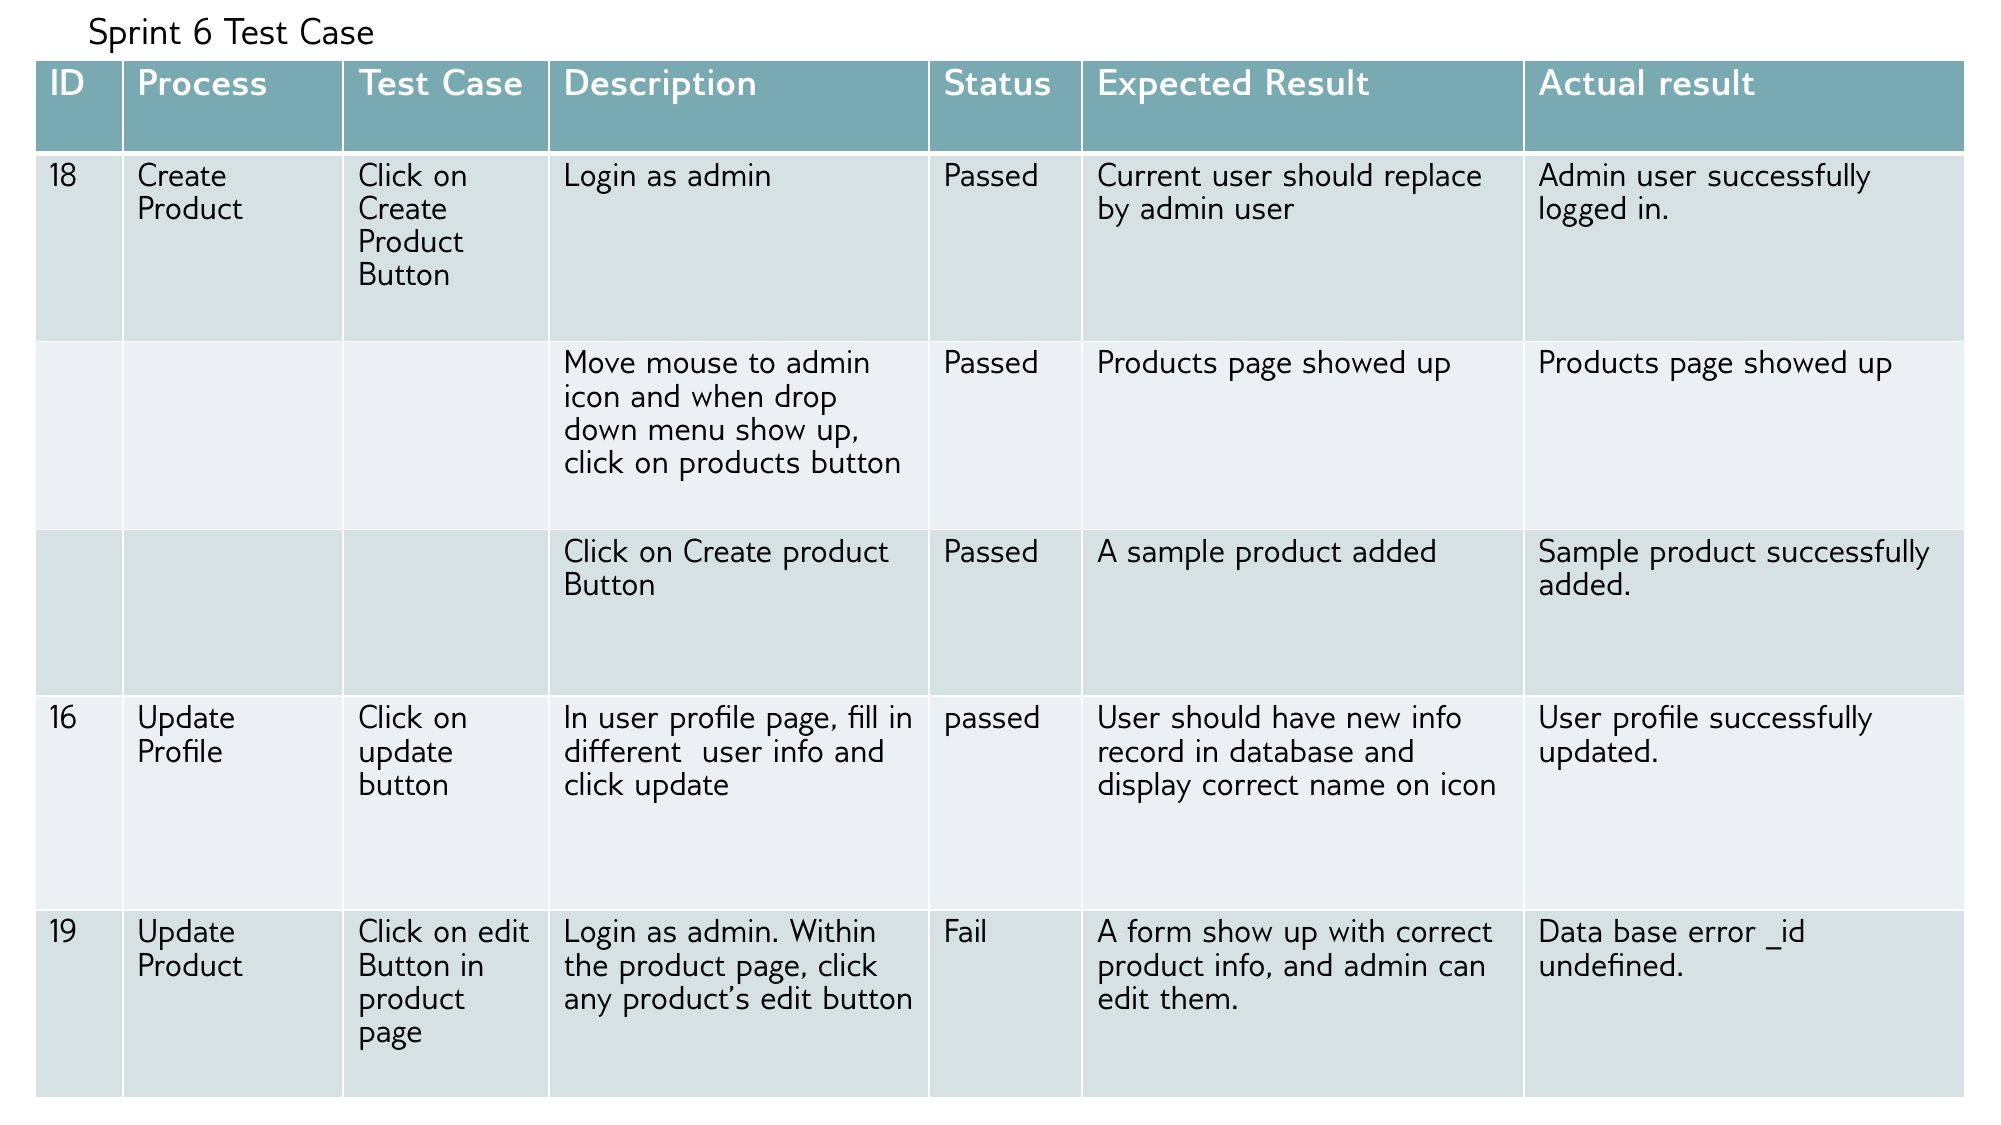

Sprint 6 Test Case
| ID | Process | Test Case | Description | Status | Expected Result | Actual result |
| --- | --- | --- | --- | --- | --- | --- |
| 18 | Create Product | Click on Create Product Button | Login as admin | Passed | Current user should replace by admin user | Admin user successfully logged in. |
|  |  |  | Move mouse to admin icon and when drop down menu show up, click on products button | Passed | Products page showed up | Products page showed up |
|  |  |  | Click on Create product Button | Passed | A sample product added | Sample product successfully added. |
| 16 | Update Profile | Click on update button | In user profile page, fill in different user info and click update | passed | User should have new info record in database and display correct name on icon | User profile successfully updated. |
| 19 | Update Product | Click on edit Button in product page | Login as admin. Within the product page, click any product’s edit button | Fail | A form show up with correct product info, and admin can edit them. | Data base error \_id undefined. |